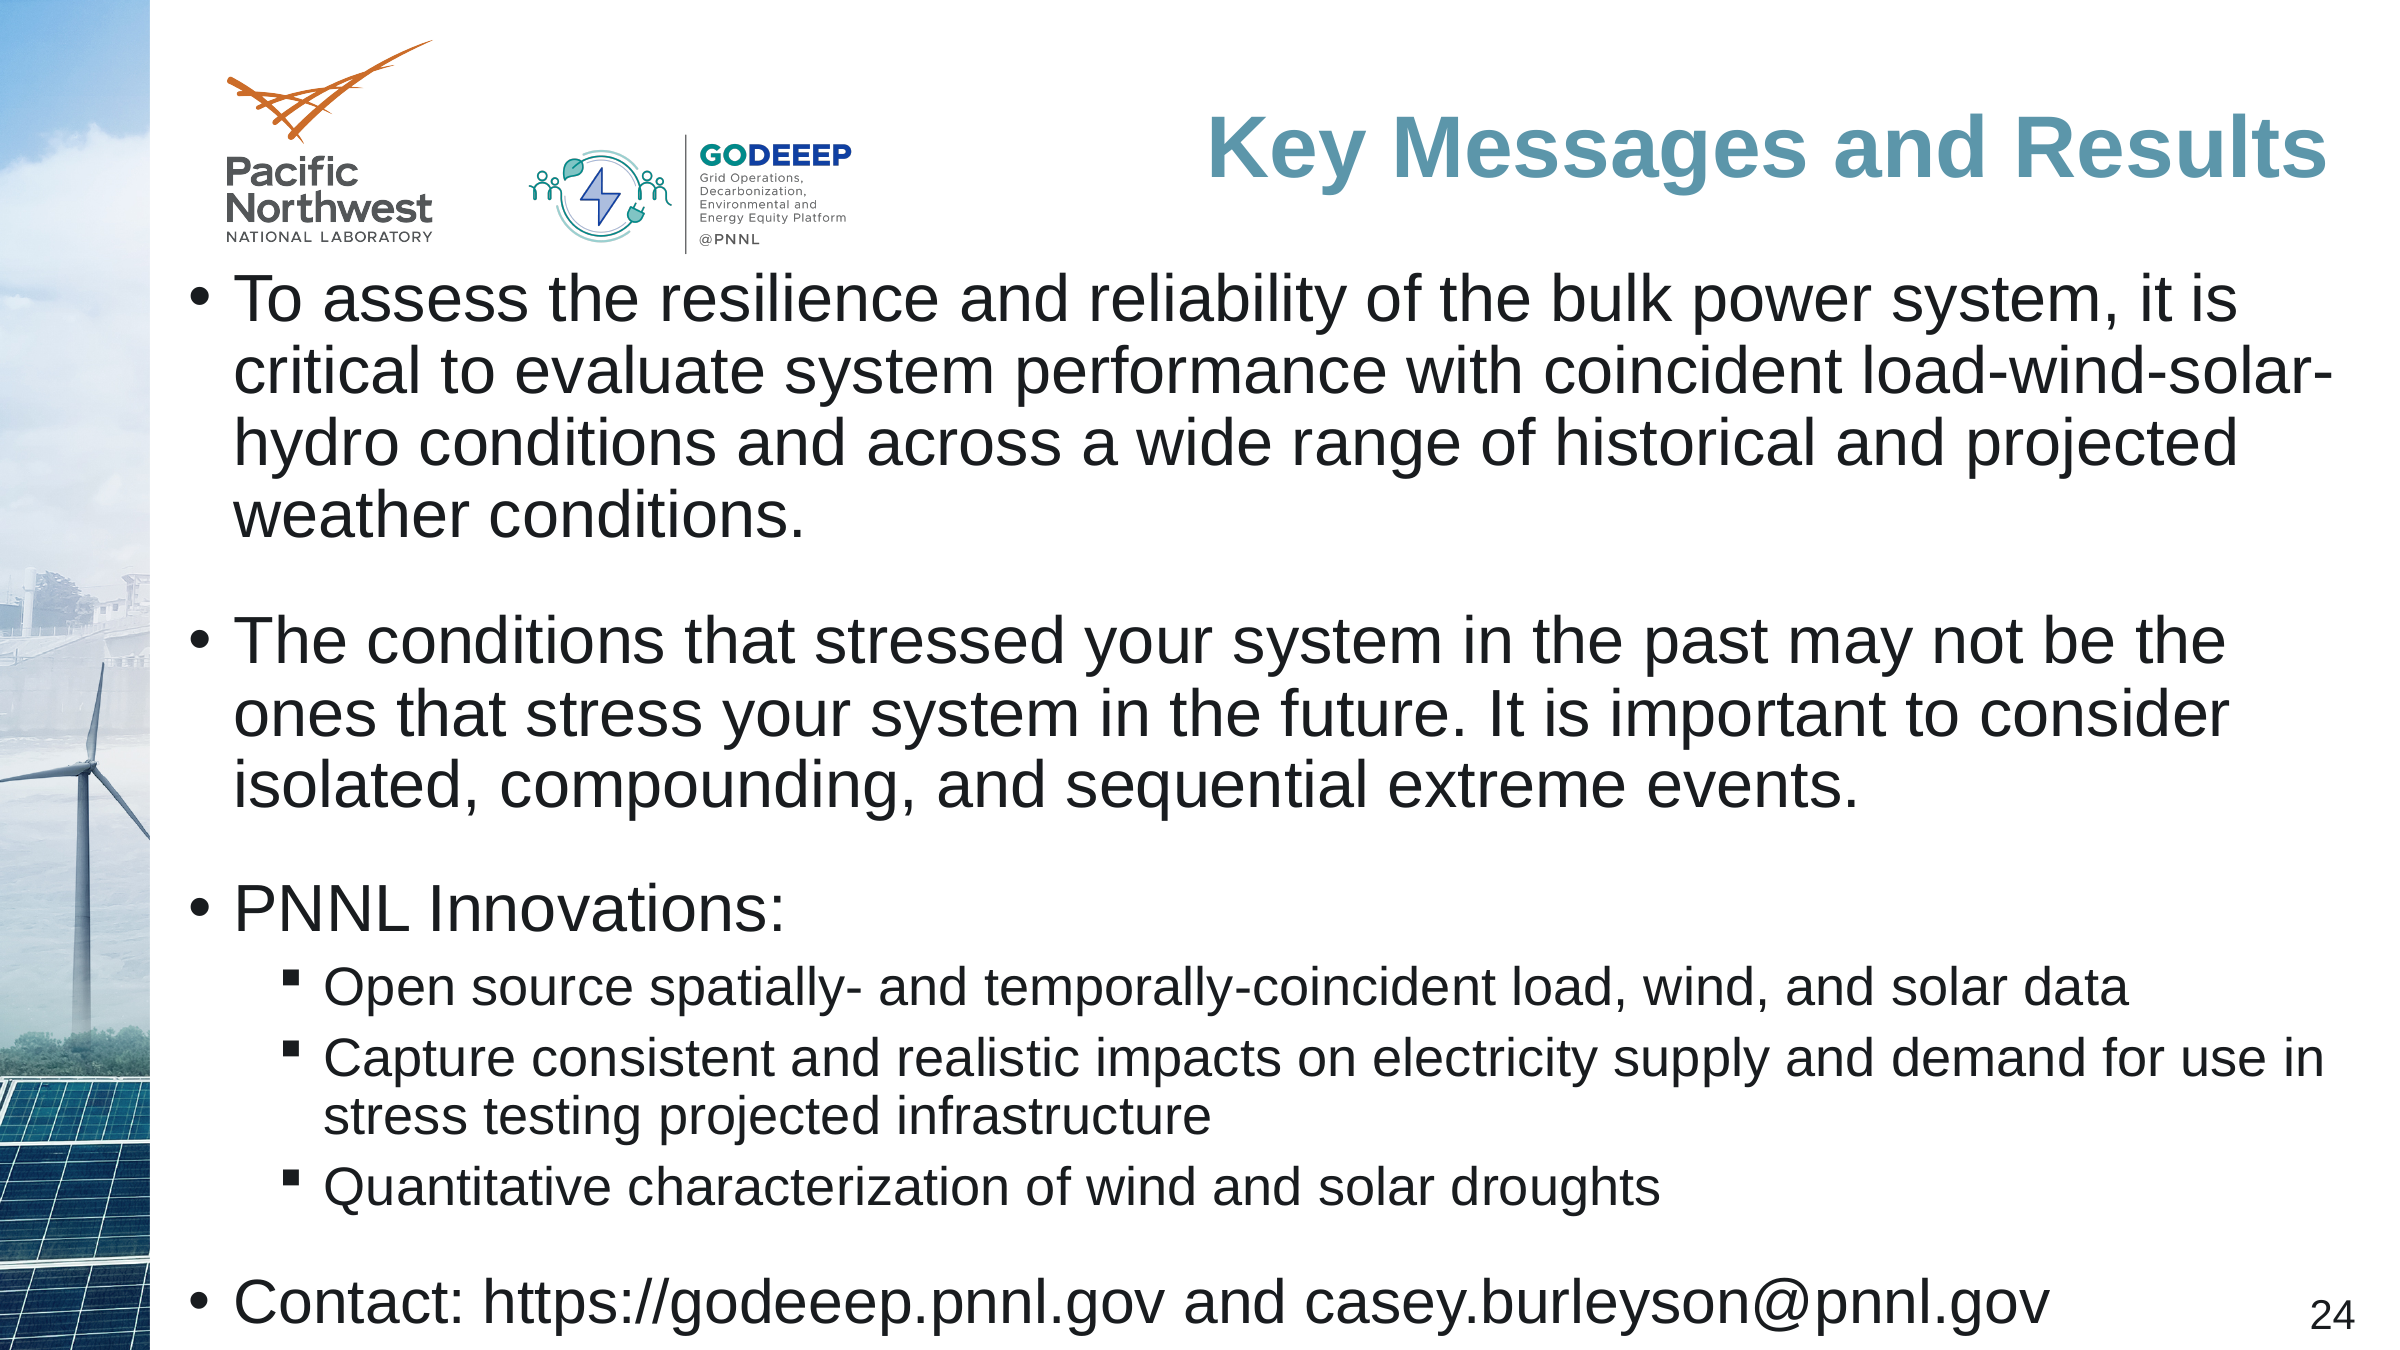

# Key Messages and Results
To assess the resilience and reliability of the bulk power system, it is critical to evaluate system performance with coincident load-wind-solar-hydro conditions and across a wide range of historical and projected weather conditions.
The conditions that stressed your system in the past may not be the ones that stress your system in the future. It is important to consider isolated, compounding, and sequential extreme events.
PNNL Innovations:
Open source spatially- and temporally-coincident load, wind, and solar data
Capture consistent and realistic impacts on electricity supply and demand for use in stress testing projected infrastructure
Quantitative characterization of wind and solar droughts
Contact: https://godeeep.pnnl.gov and casey.burleyson@pnnl.gov

24